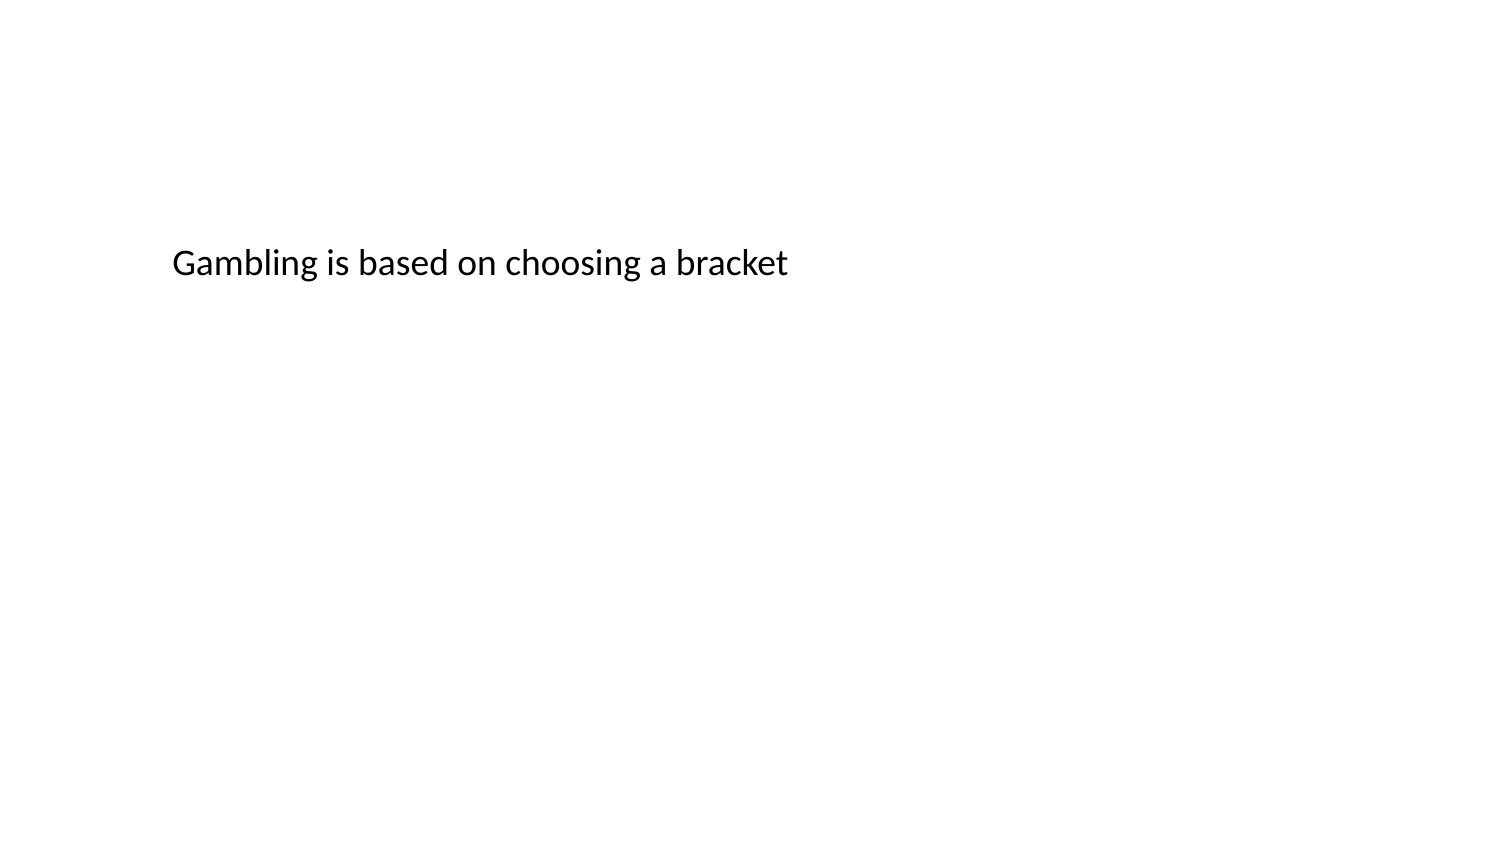

Gambling is based on choosing a bracket